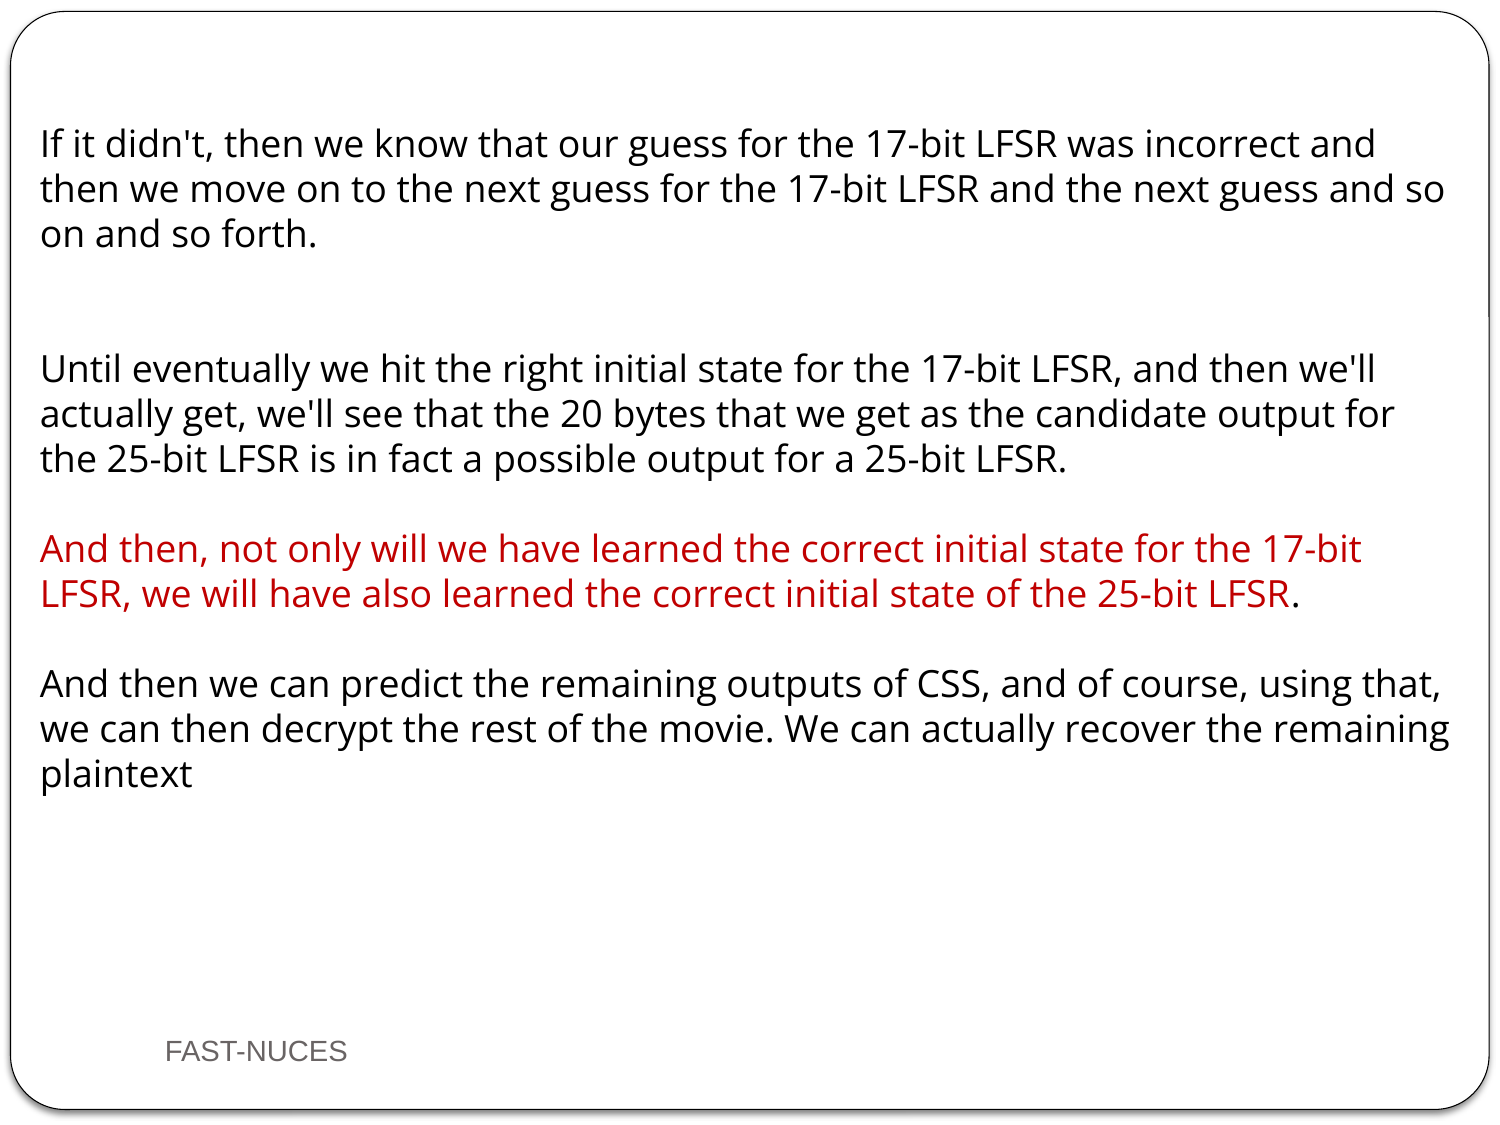

If it didn't, then we know that our guess for the 17-bit LFSR was incorrect and then we move on to the next guess for the 17-bit LFSR and the next guess and so on and so forth.

Until eventually we hit the right initial state for the 17-bit LFSR, and then we'll actually get, we'll see that the 20 bytes that we get as the candidate output for the 25-bit LFSR is in fact a possible output for a 25-bit LFSR.

And then, not only will we have learned the correct initial state for the 17-bit LFSR, we will have also learned the correct initial state of the 25-bit LFSR.

And then we can predict the remaining outputs of CSS, and of course, using that, we can then decrypt the rest of the movie. We can actually recover the remaining plaintext
FAST-NUCES